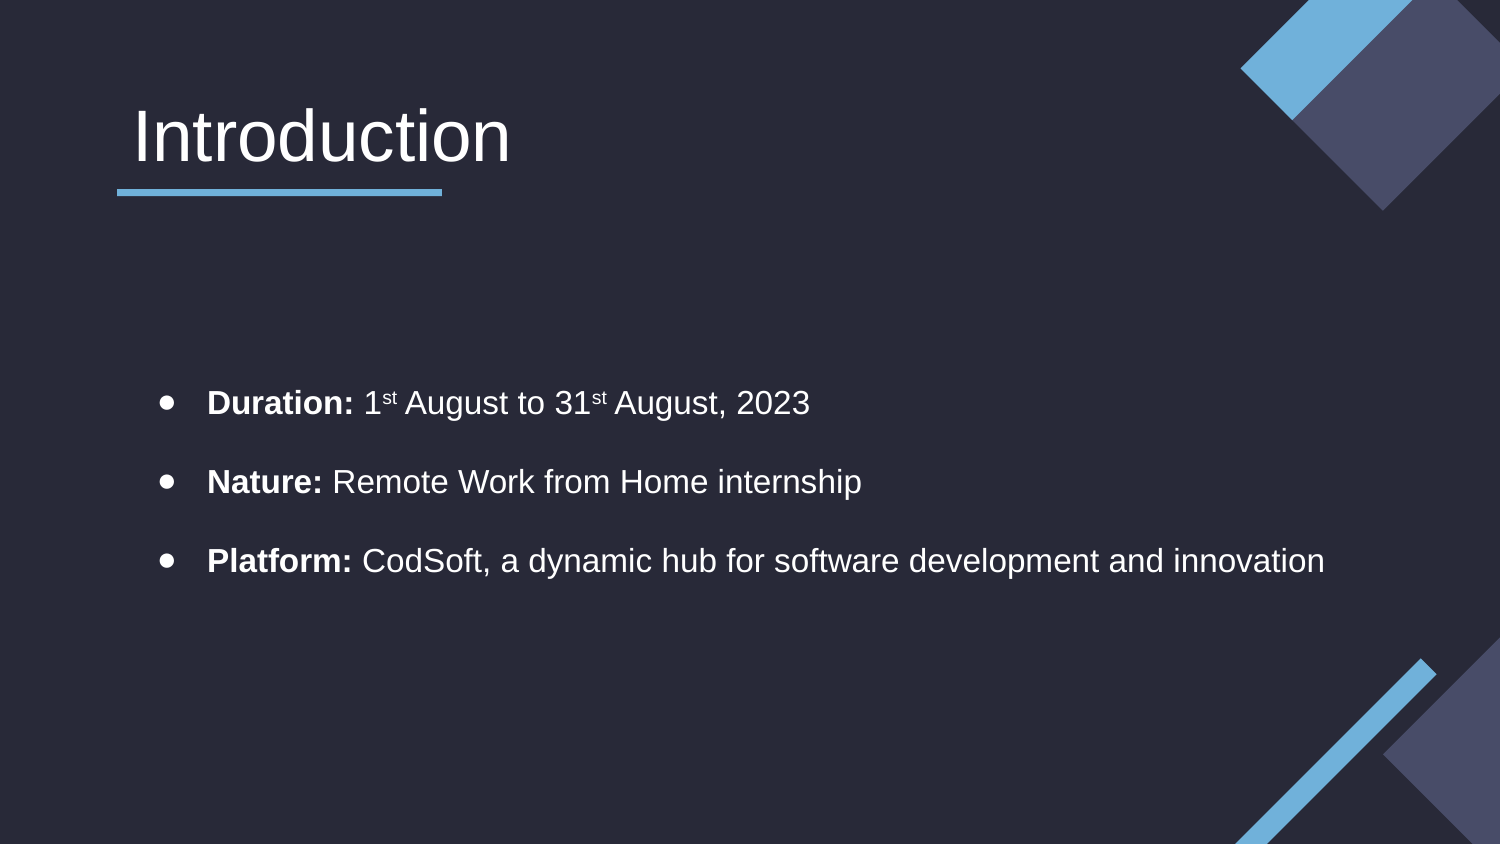

# Introduction
Duration: 1st August to 31st August, 2023
Nature: Remote Work from Home internship
Platform: CodSoft, a dynamic hub for software development and innovation